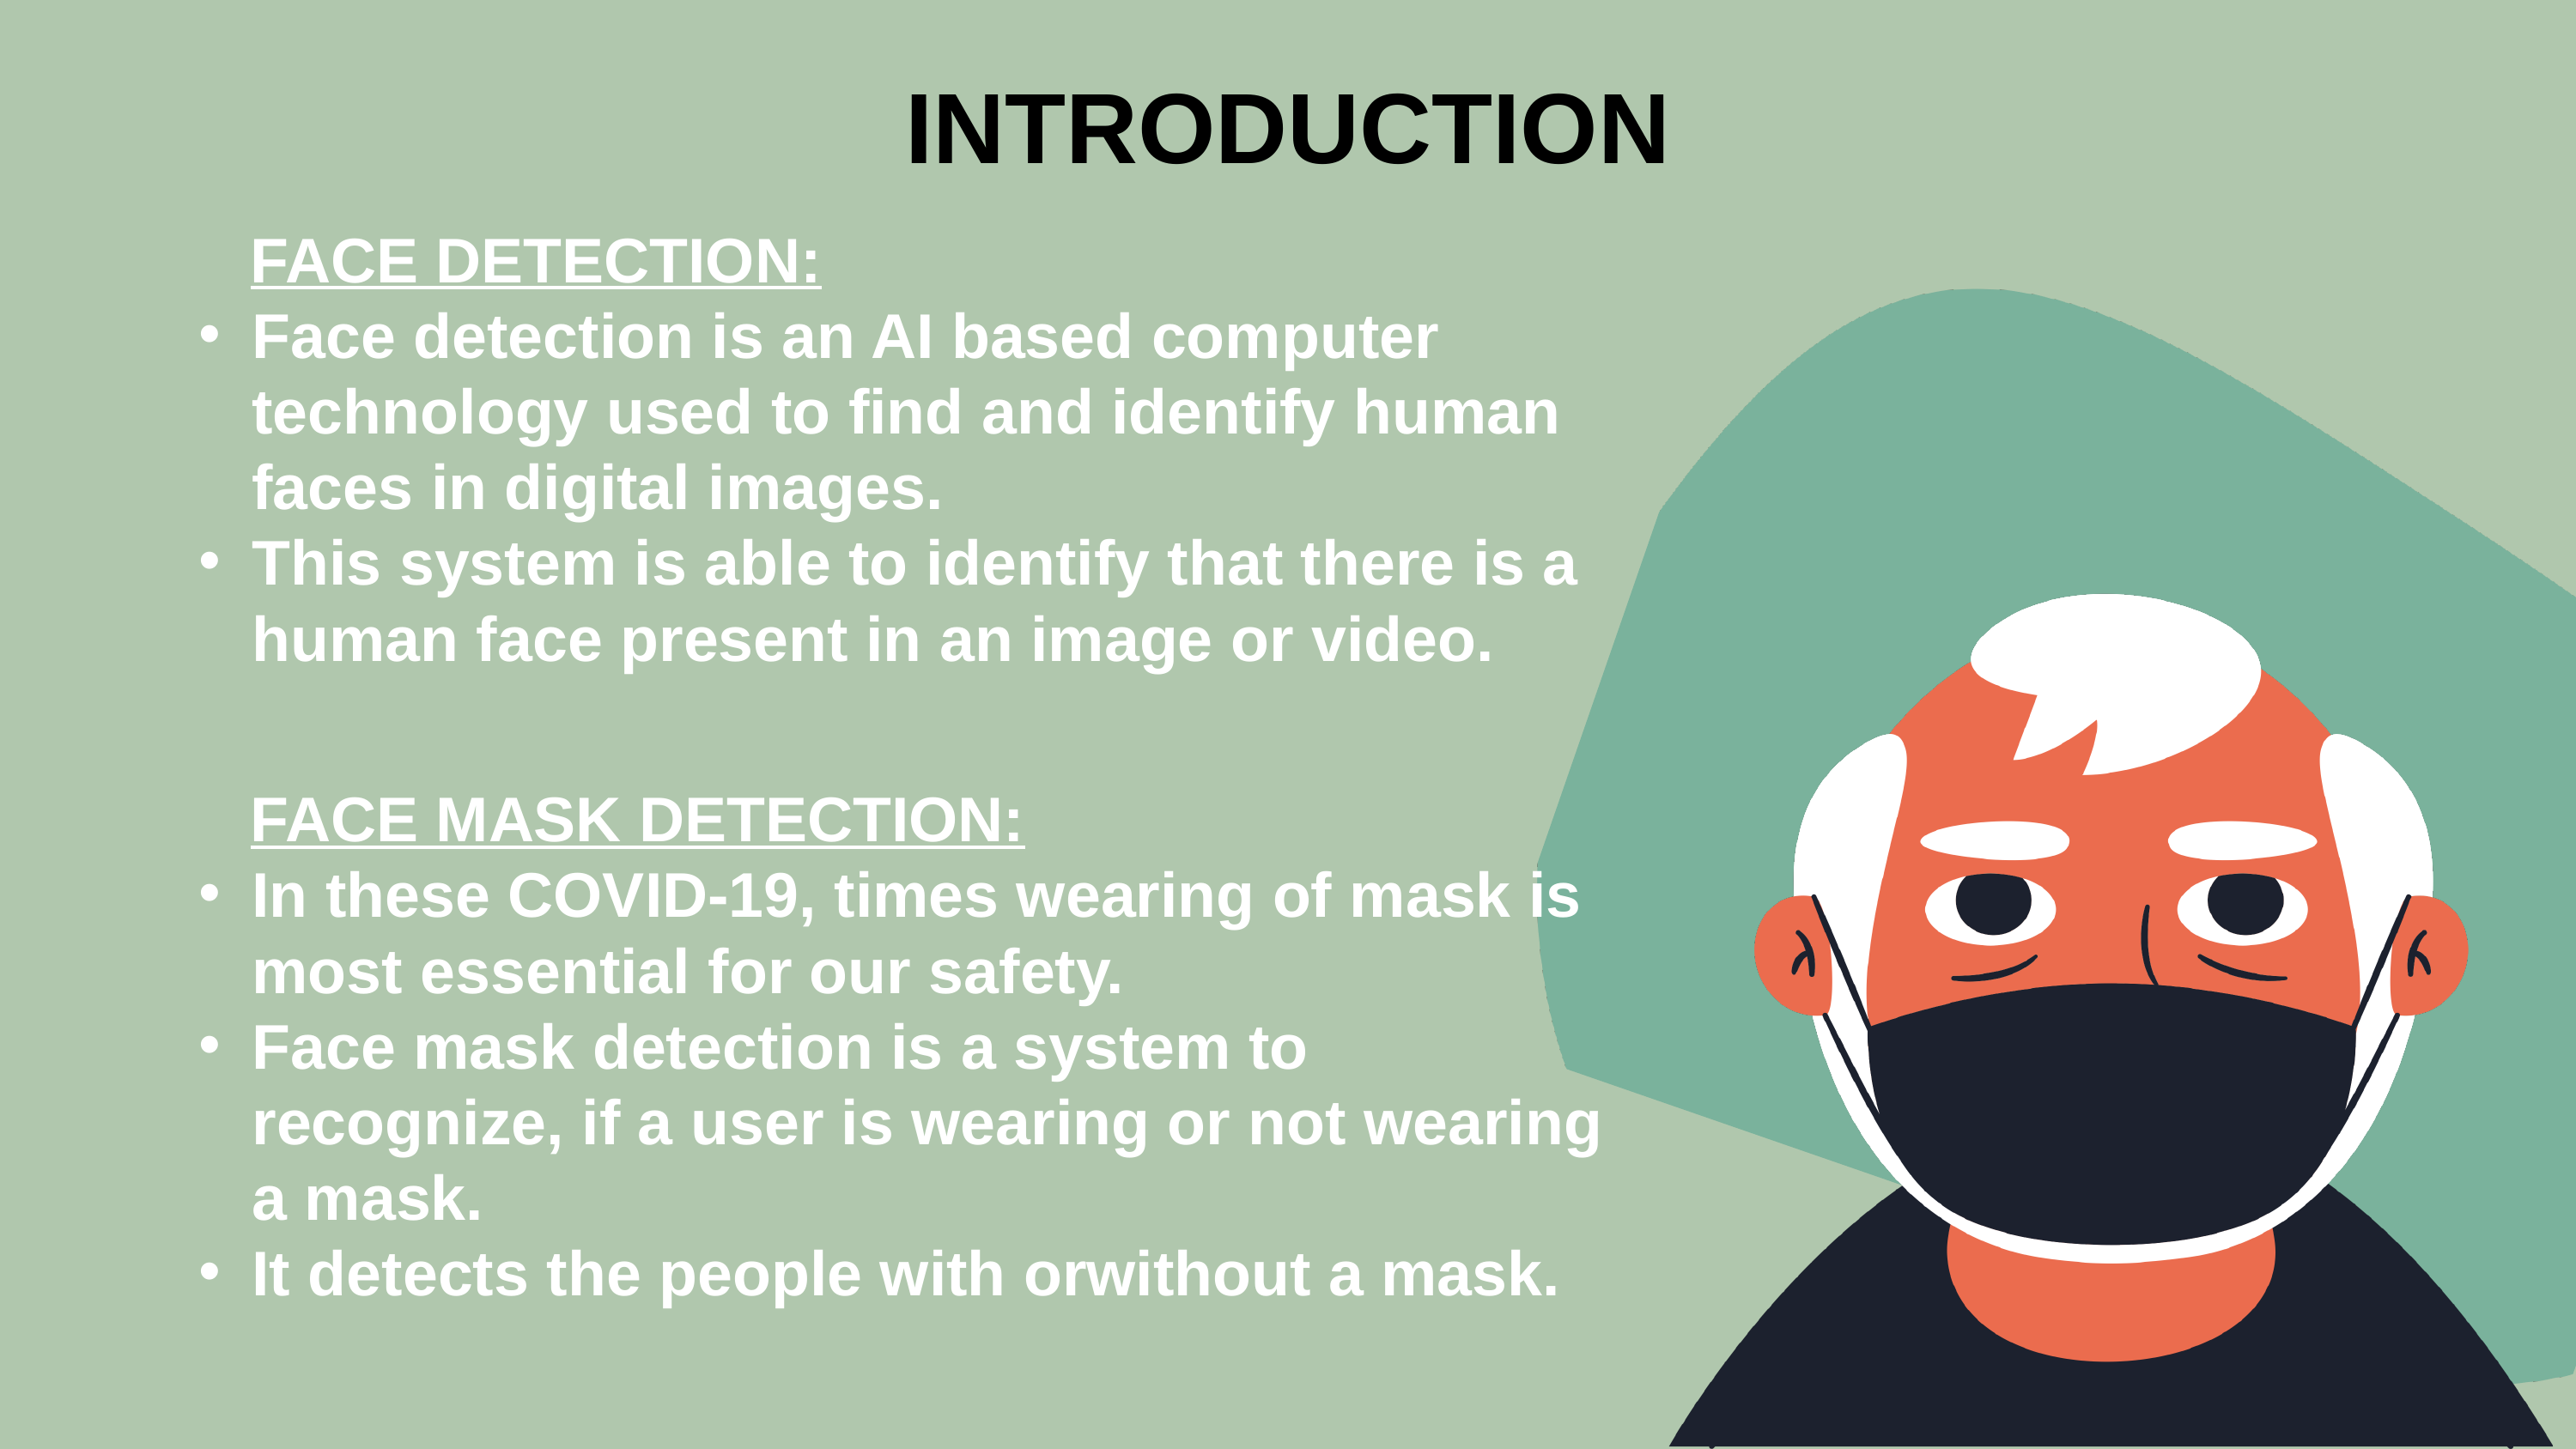

INTRODUCTION
      FACE DETECTION:
Face detection is an AI based computer technology used to find and identify human faces in digital images.
This system is able to identify that there is a human face present in an image or video.

      FACE MASK DETECTION:
In these COVID-19, times wearing of mask is most essential for our safety.
Face mask detection is a system to recognize, if a user is wearing or not wearing a mask.
It detects the people with orwithout a mask.